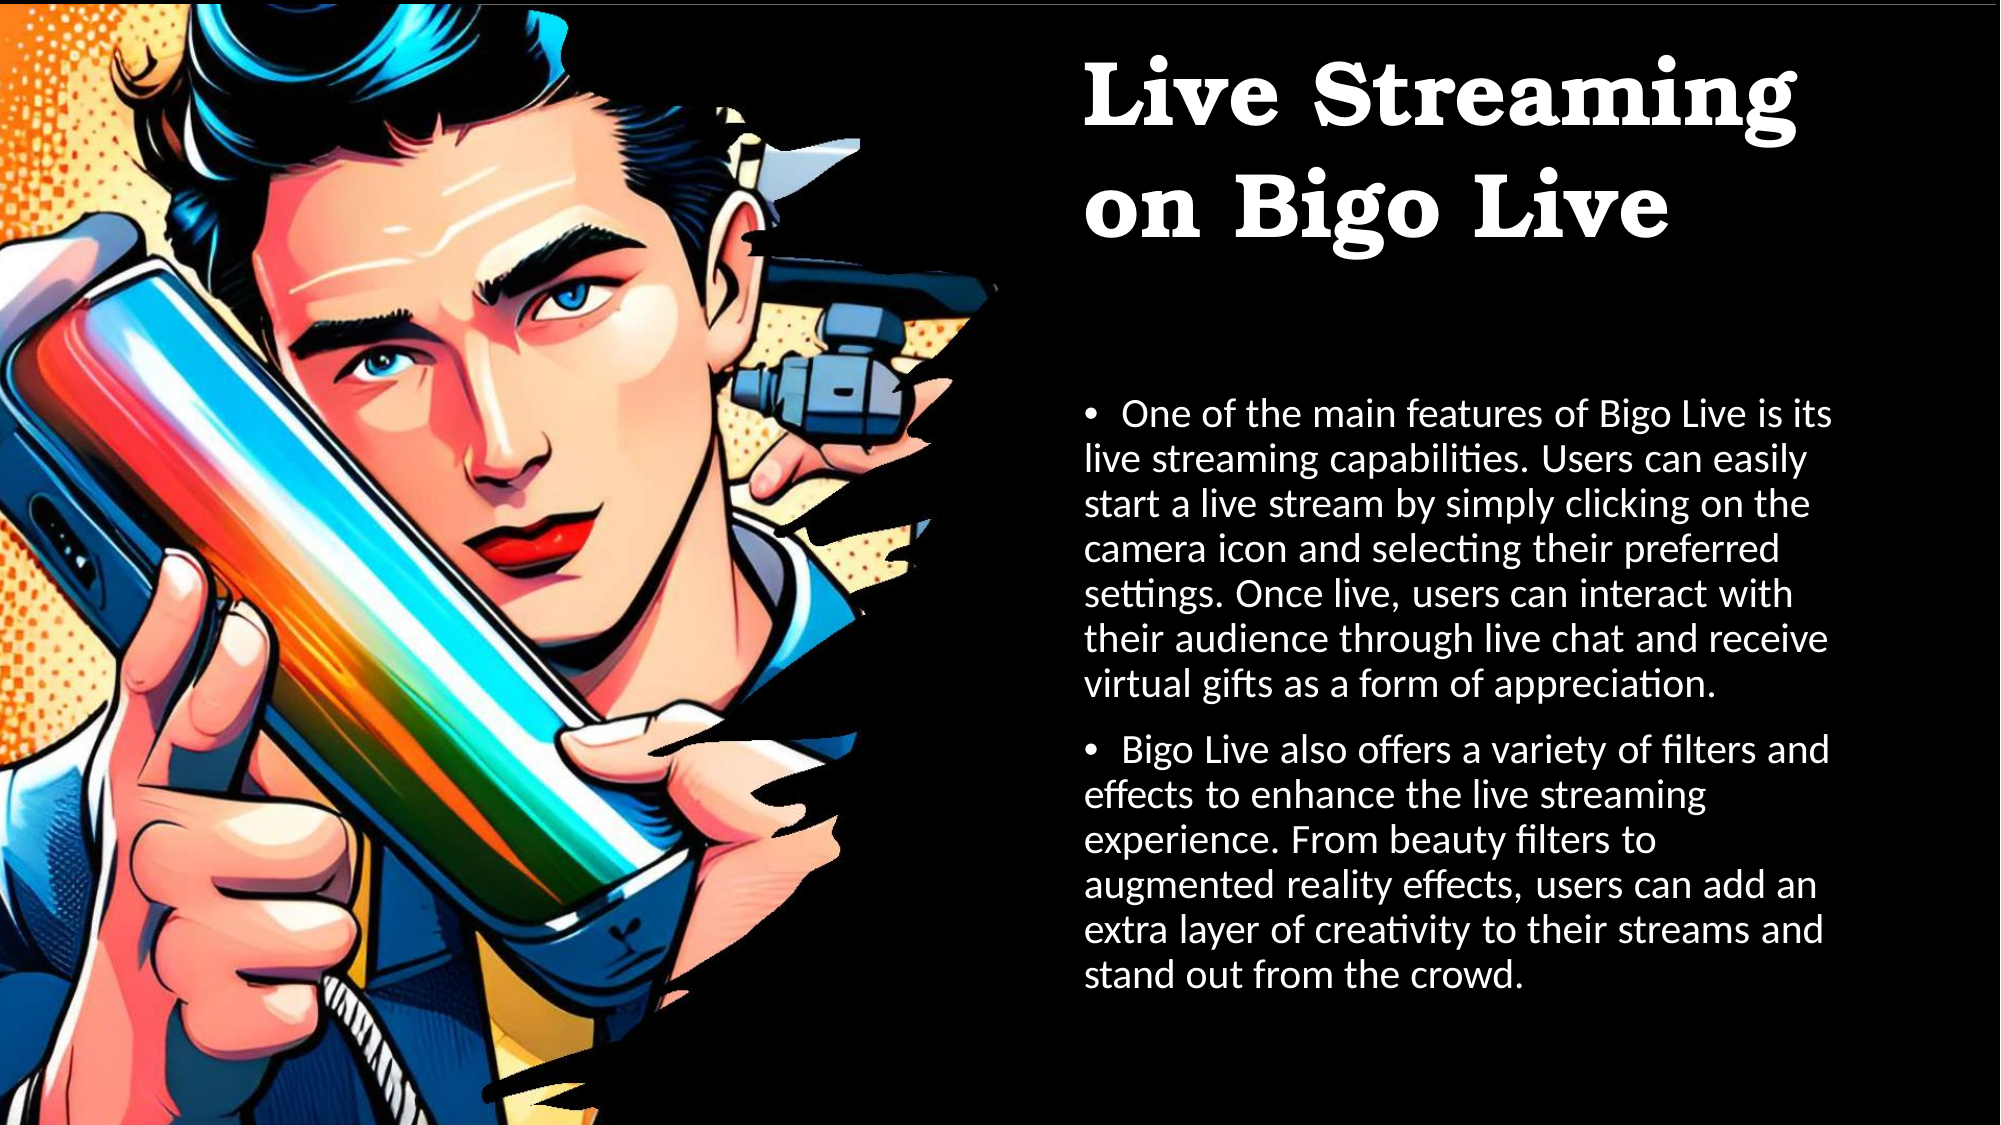

Live Streaming on Bigo Live
• One of the main features of Bigo Live is its
live streaming capabilities. Users can easily
start a live stream by simply clicking on the
camera icon and selecting their preferred
settings. Once live, users can interact with
their audience through live chat and receive
virtual gifts as a form of appreciation.
• Bigo Live also offers a variety of filters and
effects to enhance the live streaming
experience. From beauty filters to
augmented reality effects, users can add an
extra layer of creativity to their streams and
stand out from the crowd.